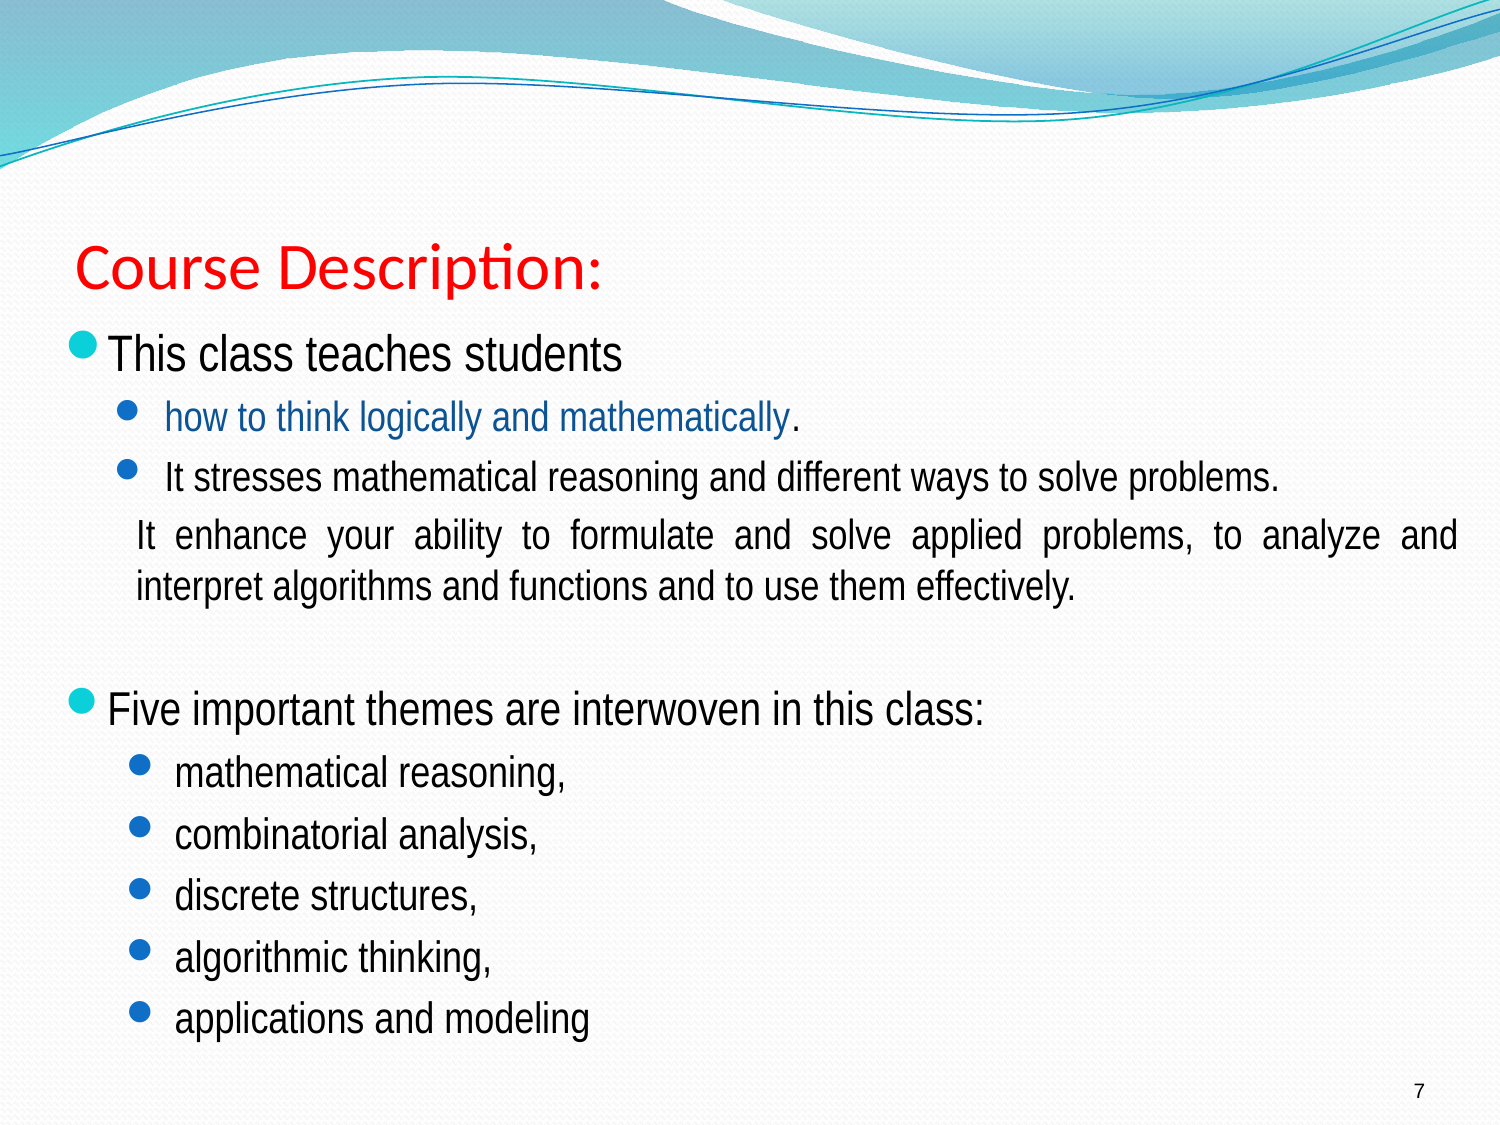

# Course Description:
This class teaches students
how to think logically and mathematically.
It stresses mathematical reasoning and different ways to solve problems.
It enhance your ability to formulate and solve applied problems, to analyze and interpret algorithms and functions and to use them effectively.

Five important themes are interwoven in this class:
 mathematical reasoning,
 combinatorial analysis,
 discrete structures,
 algorithmic thinking,
 applications and modeling

7